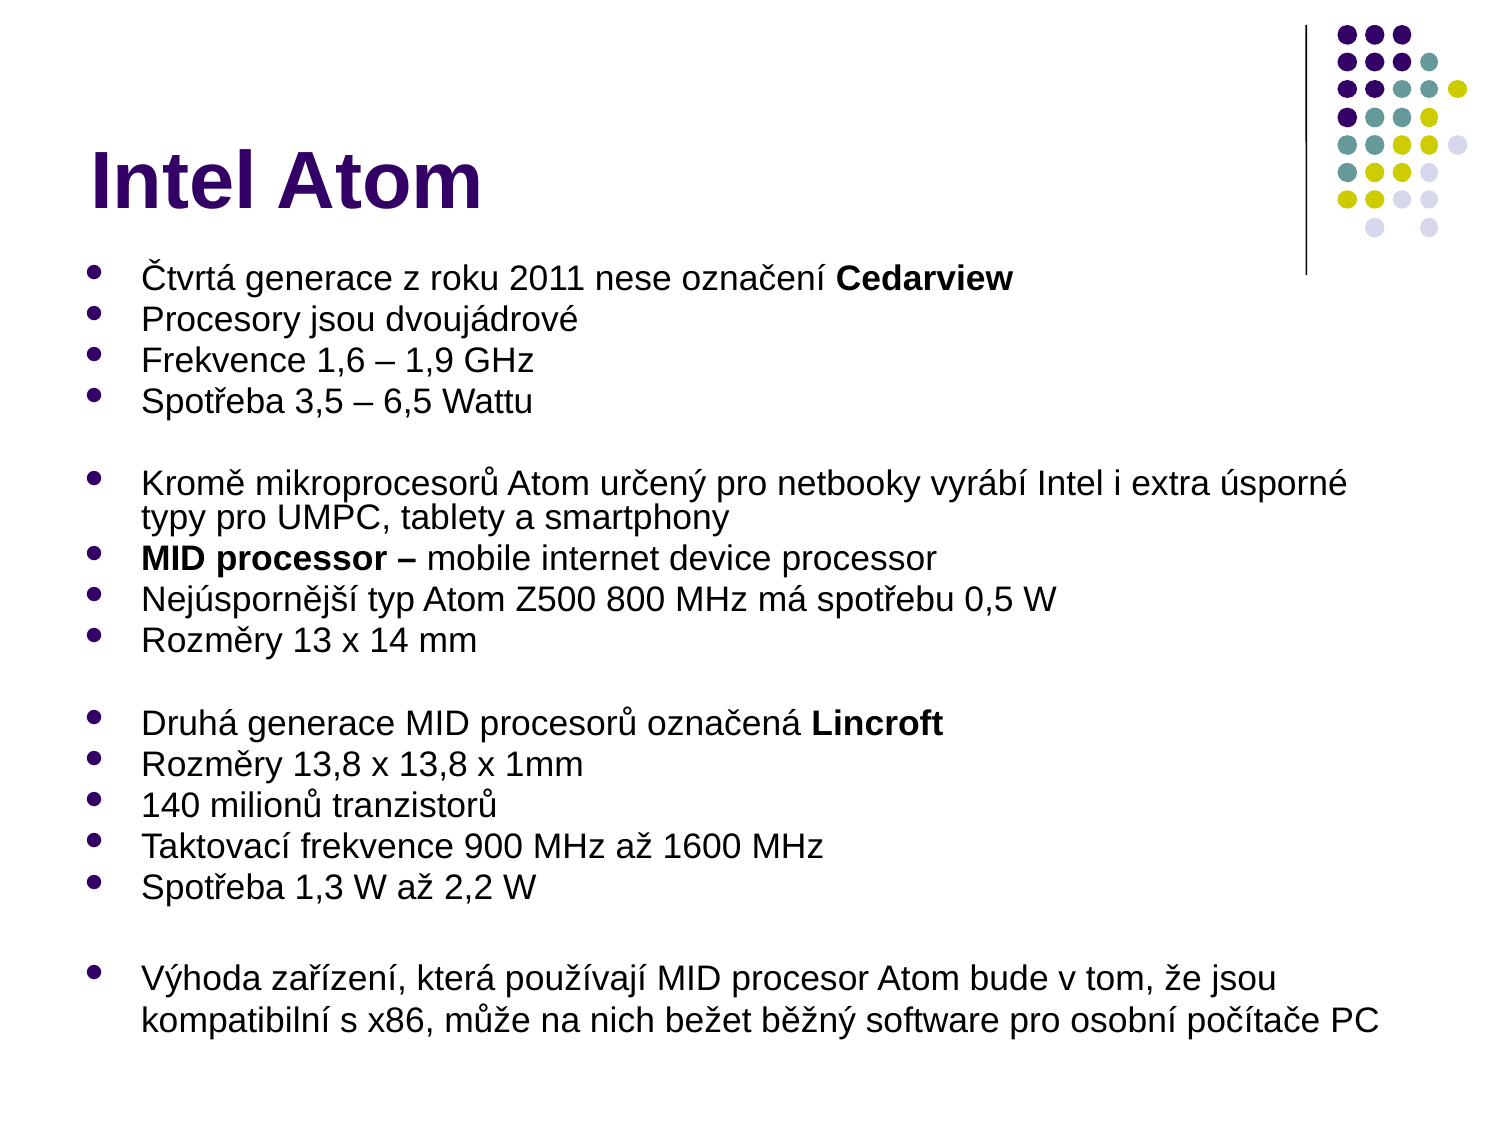

# Intel Atom
Čtvrtá generace z roku 2011 nese označení Cedarview
Procesory jsou dvoujádrové
Frekvence 1,6 – 1,9 GHz
Spotřeba 3,5 – 6,5 Wattu

Kromě mikroprocesorů Atom určený pro netbooky vyrábí Intel i extra úsporné typy pro UMPC, tablety a smartphony
MID processor – mobile internet device processor
Nejúspornější typ Atom Z500 800 MHz má spotřebu 0,5 W
Rozměry 13 x 14 mm

Druhá generace MID procesorů označená Lincroft
Rozměry 13,8 x 13,8 x 1mm
140 milionů tranzistorů
Taktovací frekvence 900 MHz až 1600 MHz
Spotřeba 1,3 W až 2,2 W

Výhoda zařízení, která používají MID procesor Atom bude v tom, že jsou kompatibilní s x86, může na nich bežet běžný software pro osobní počítače PC